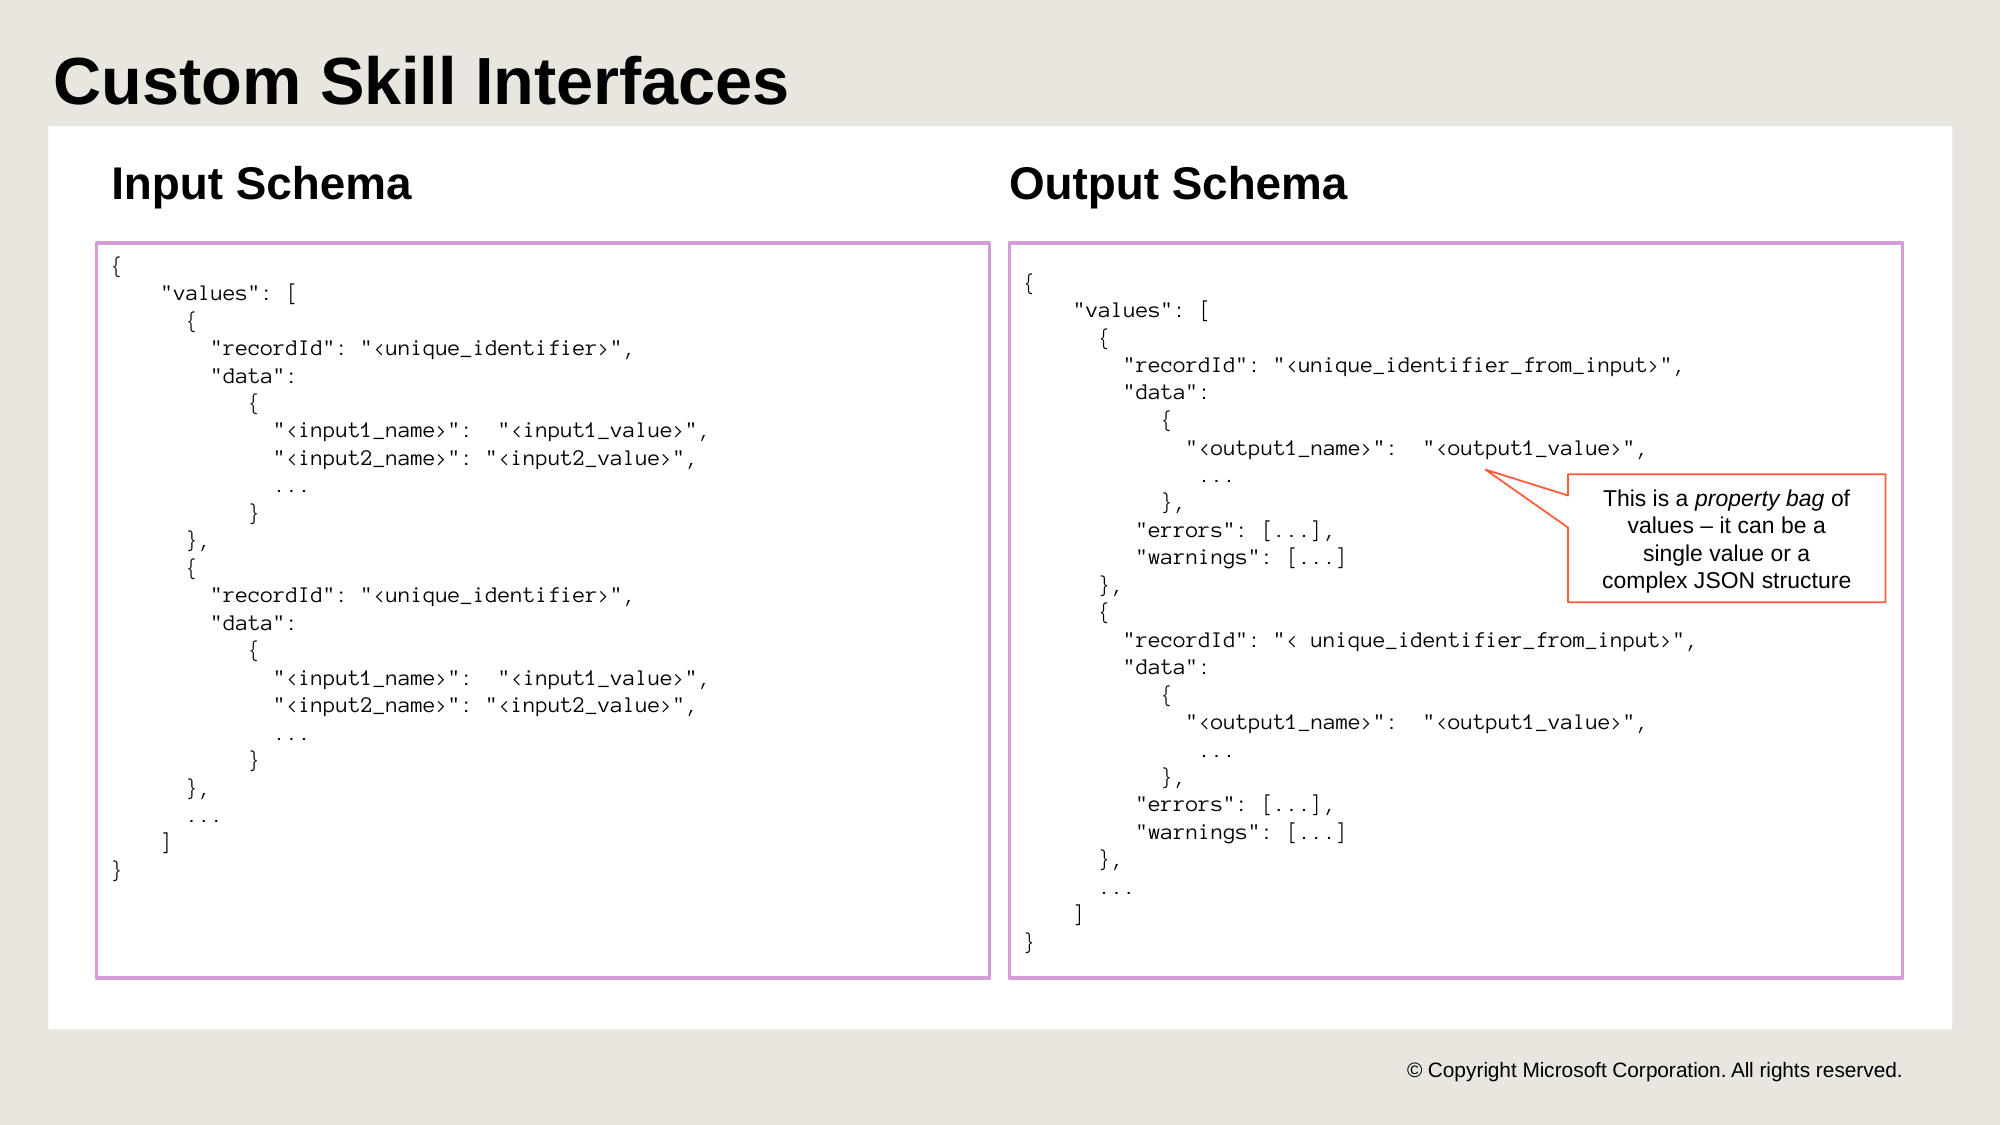

Custom Skill Interfaces
Input Schema
Output Schema
{
    "values": [
      {
        "recordId": "<unique_identifier>",
        "data":
           {
             "<input1_name>":  "<input1_value>",
             "<input2_name>": "<input2_value>",
             ...
           }
      },
      {
        "recordId": "<unique_identifier>",
        "data":
           {
             "<input1_name>":  "<input1_value>",
             "<input2_name>": "<input2_value>",
             ...
           }
      },
      ...
    ]
}
{
    "values": [
      {
        "recordId": "<unique_identifier_from_input>",
        "data":
           {
             "<output1_name>":  "<output1_value>",
              ...
           },
         "errors": [...],
         "warnings": [...]
      },
      {
        "recordId": "< unique_identifier_from_input>",
        "data":
           {
             "<output1_name>":  "<output1_value>",
              ...
           },
         "errors": [...],
         "warnings": [...]
      },
      ...
    ]
}
This is a property bag of values – it can be a single value or a complex JSON structure
© Copyright Microsoft Corporation. All rights reserved.